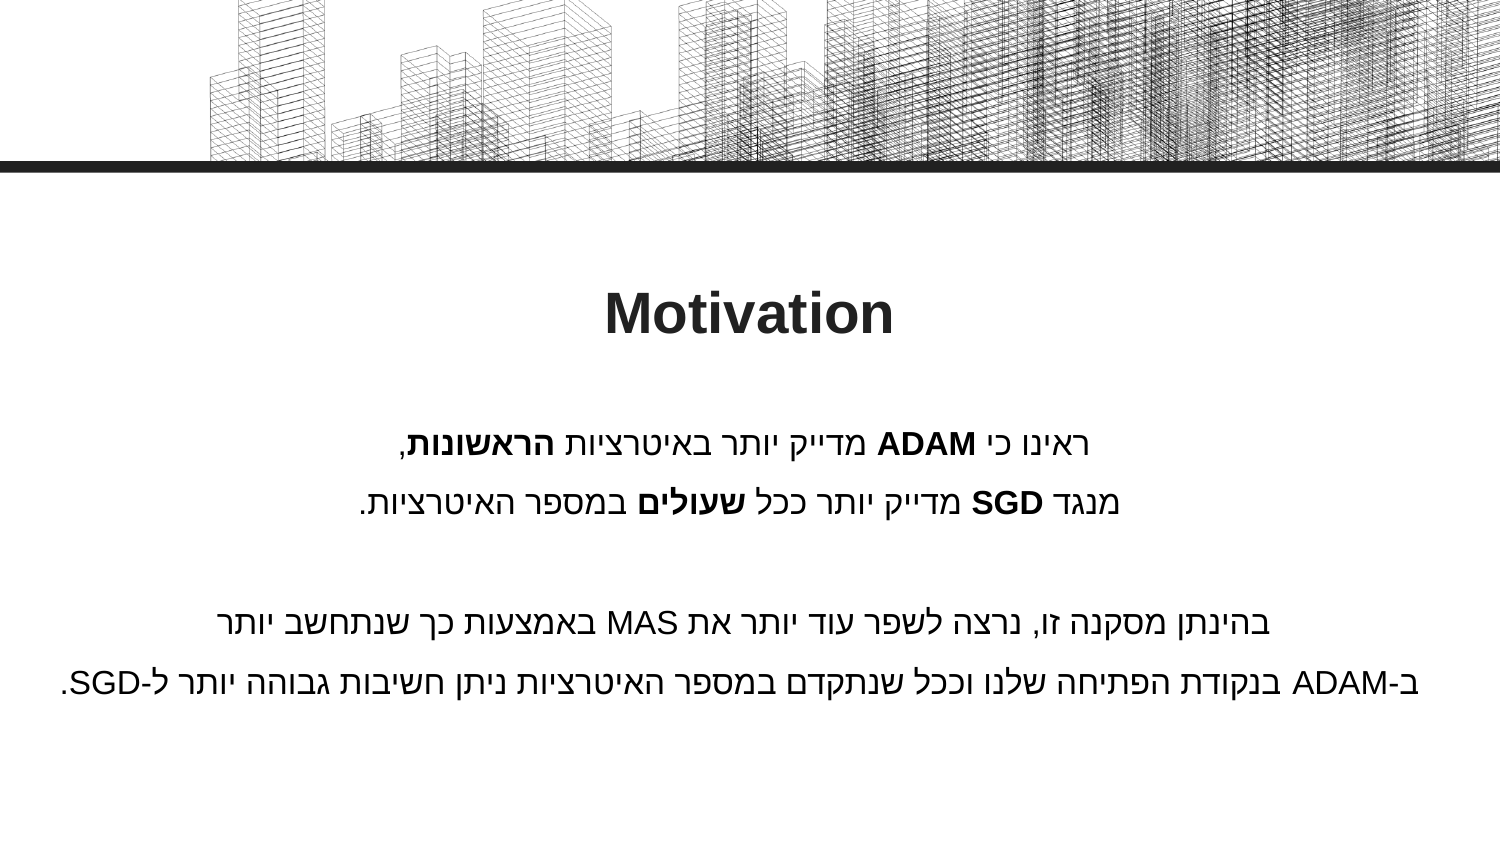

# Motivation
ראינו כי ADAM מדייק יותר באיטרציות הראשונות,
מנגד SGD מדייק יותר ככל שעולים במספר האיטרציות.

בהינתן מסקנה זו, נרצה לשפר עוד יותר את MAS באמצעות כך שנתחשב יותר
ב-ADAM בנקודת הפתיחה שלנו וככל שנתקדם במספר האיטרציות ניתן חשיבות גבוהה יותר ל-SGD.